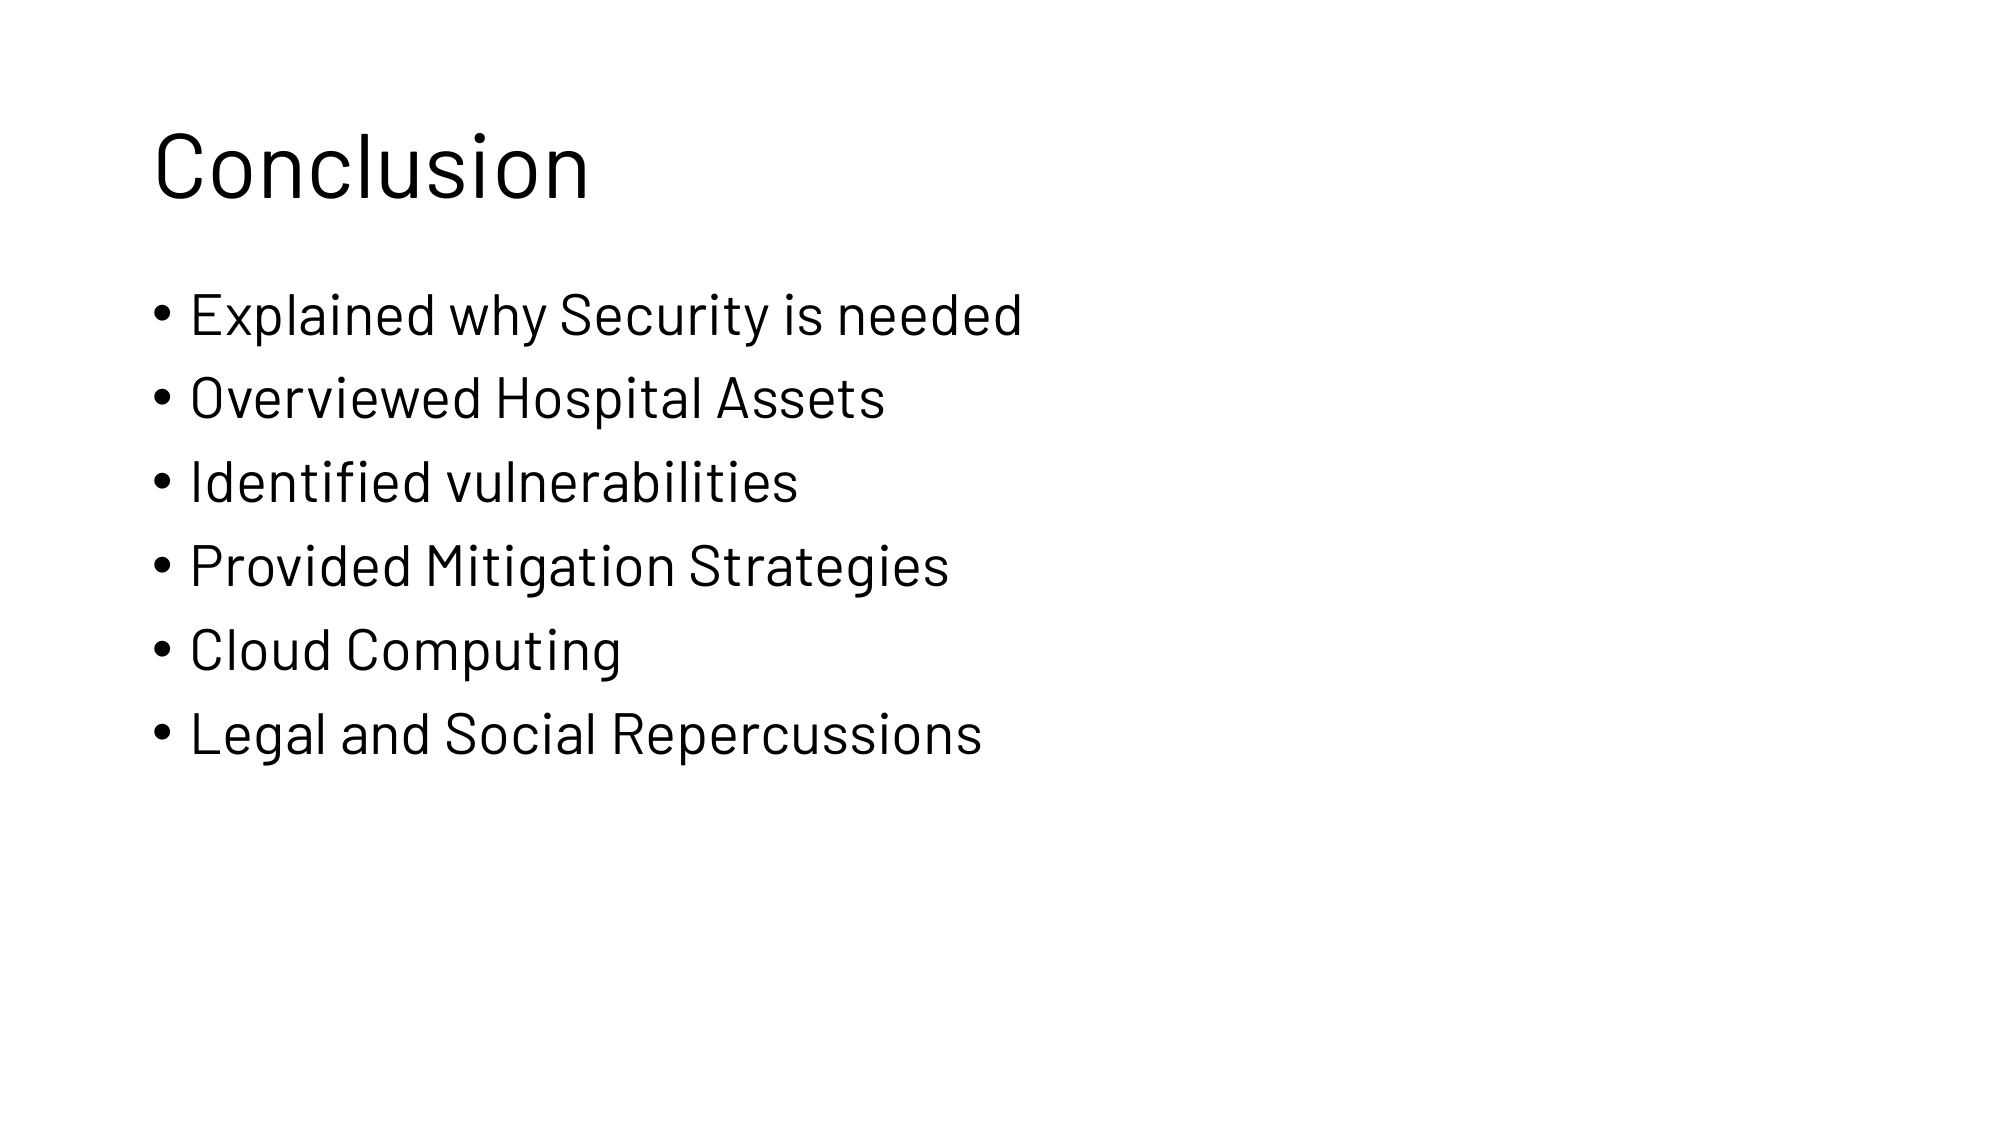

# Conclusion
Explained why Security is needed
Overviewed Hospital Assets
Identified vulnerabilities
Provided Mitigation Strategies
Cloud Computing
Legal and Social Repercussions